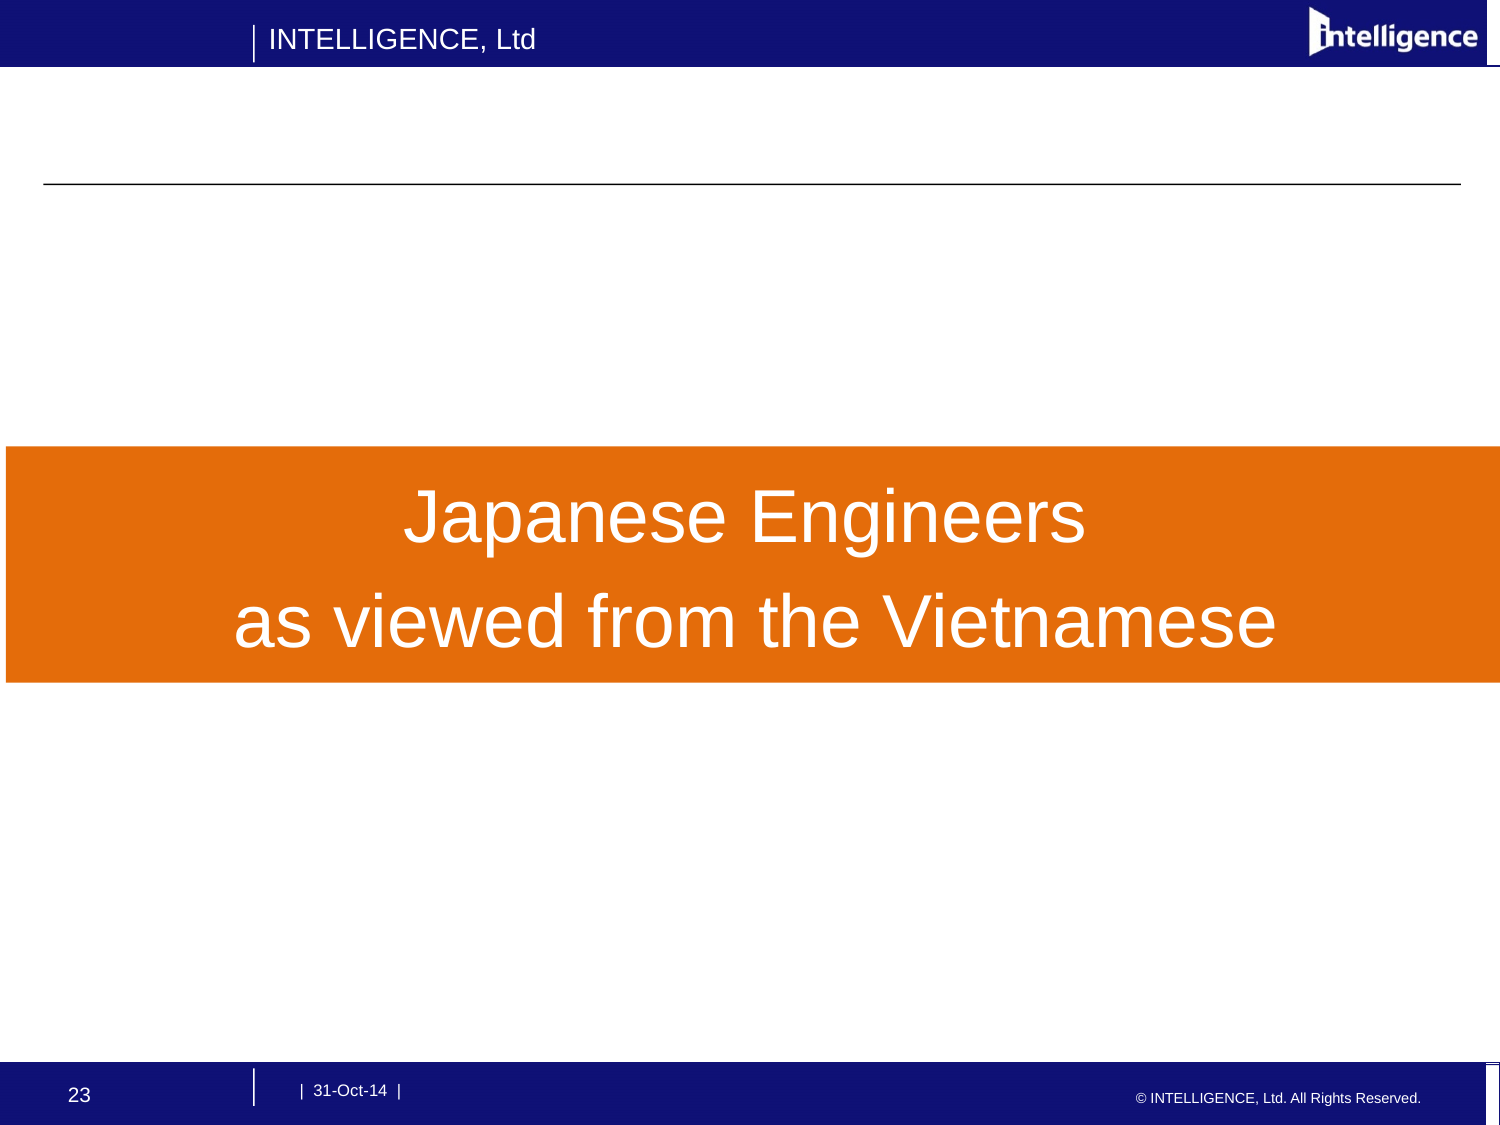

Japanese Engineers
as viewed from the Vietnamese
23
  |  31-Oct-14  |